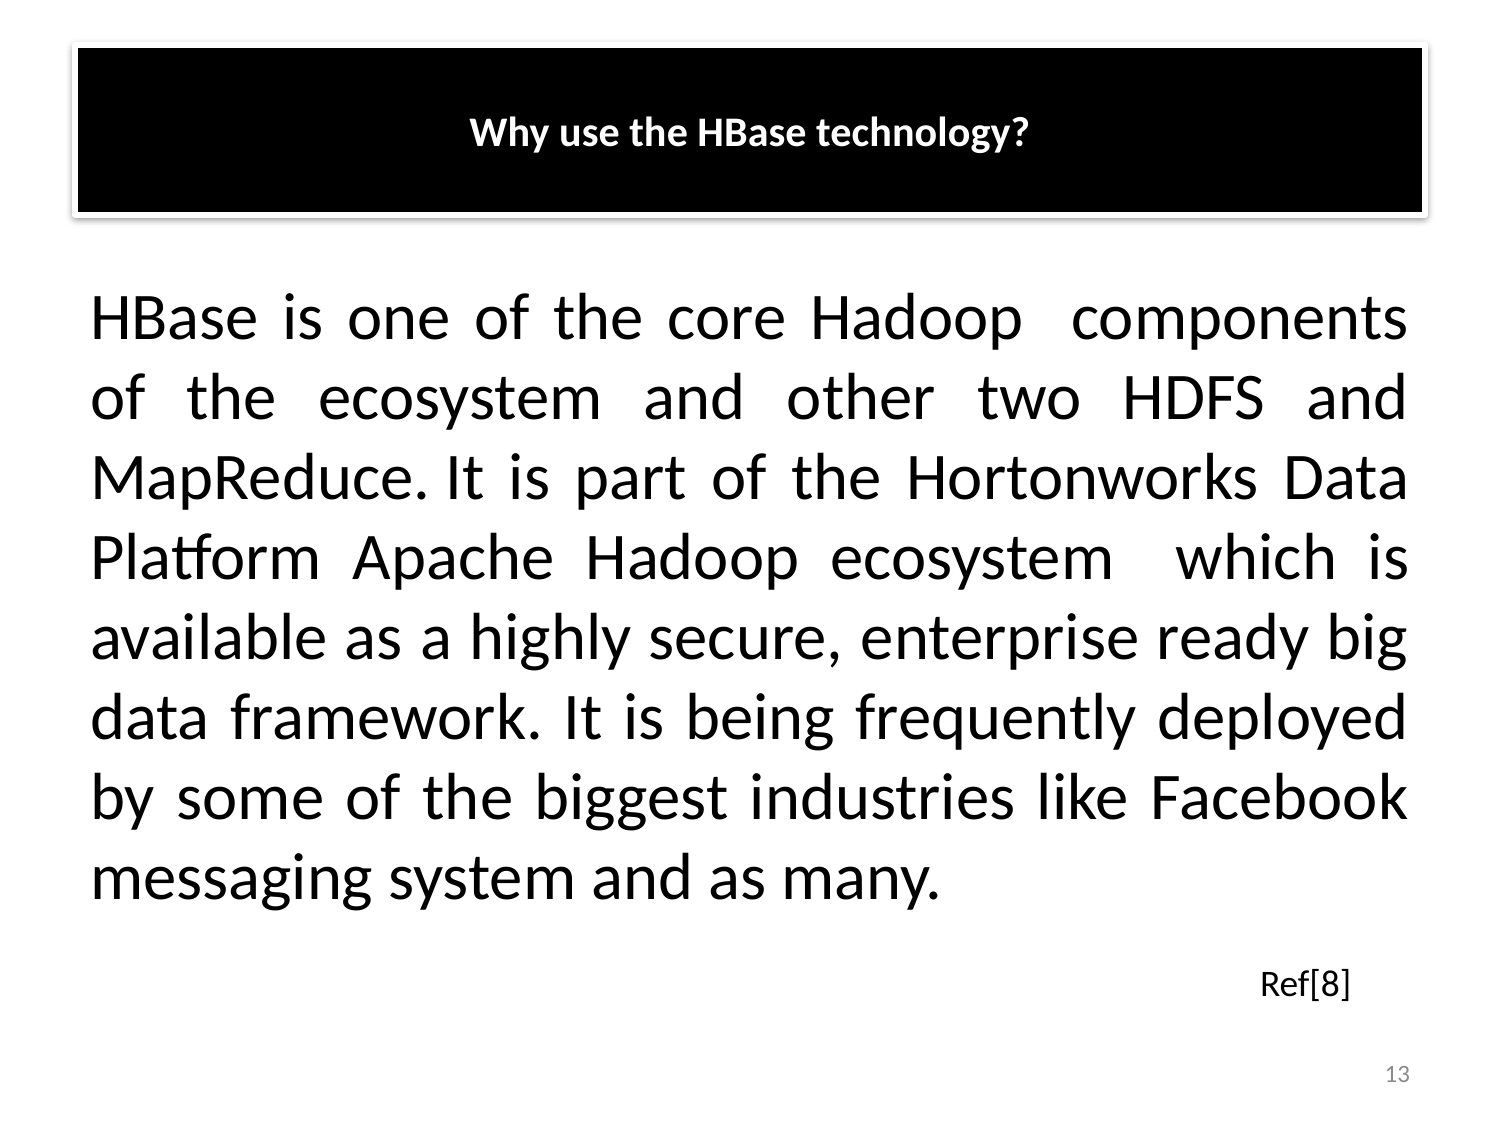

# Why use the HBase technology?
HBase is one of the core Hadoop  components of the ecosystem and other two HDFS and MapReduce. It is part of the Hortonworks Data Platform Apache Hadoop ecosystem  which is available as a highly secure, enterprise ready big data framework. It is being frequently deployed by some of the biggest industries like Facebook messaging system and as many.
Ref[8]
13